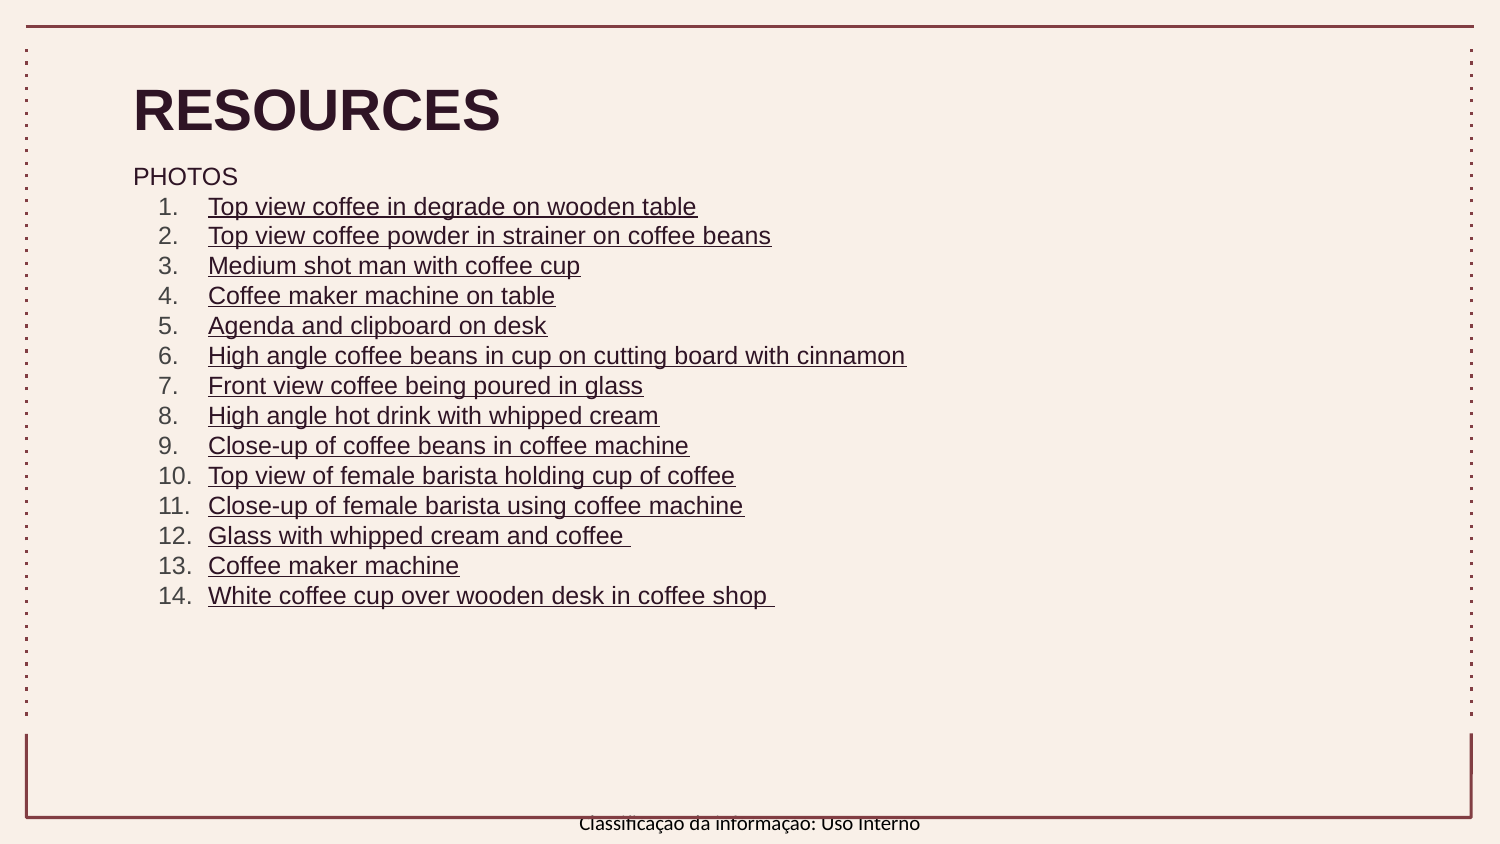

# RESOURCES
PHOTOS
Top view coffee in degrade on wooden table
Top view coffee powder in strainer on coffee beans
Medium shot man with coffee cup
Coffee maker machine on table
Agenda and clipboard on desk
High angle coffee beans in cup on cutting board with cinnamon
Front view coffee being poured in glass
High angle hot drink with whipped cream
Close-up of coffee beans in coffee machine
Top view of female barista holding cup of coffee
Close-up of female barista using coffee machine
Glass with whipped cream and coffee
Coffee maker machine
White coffee cup over wooden desk in coffee shop